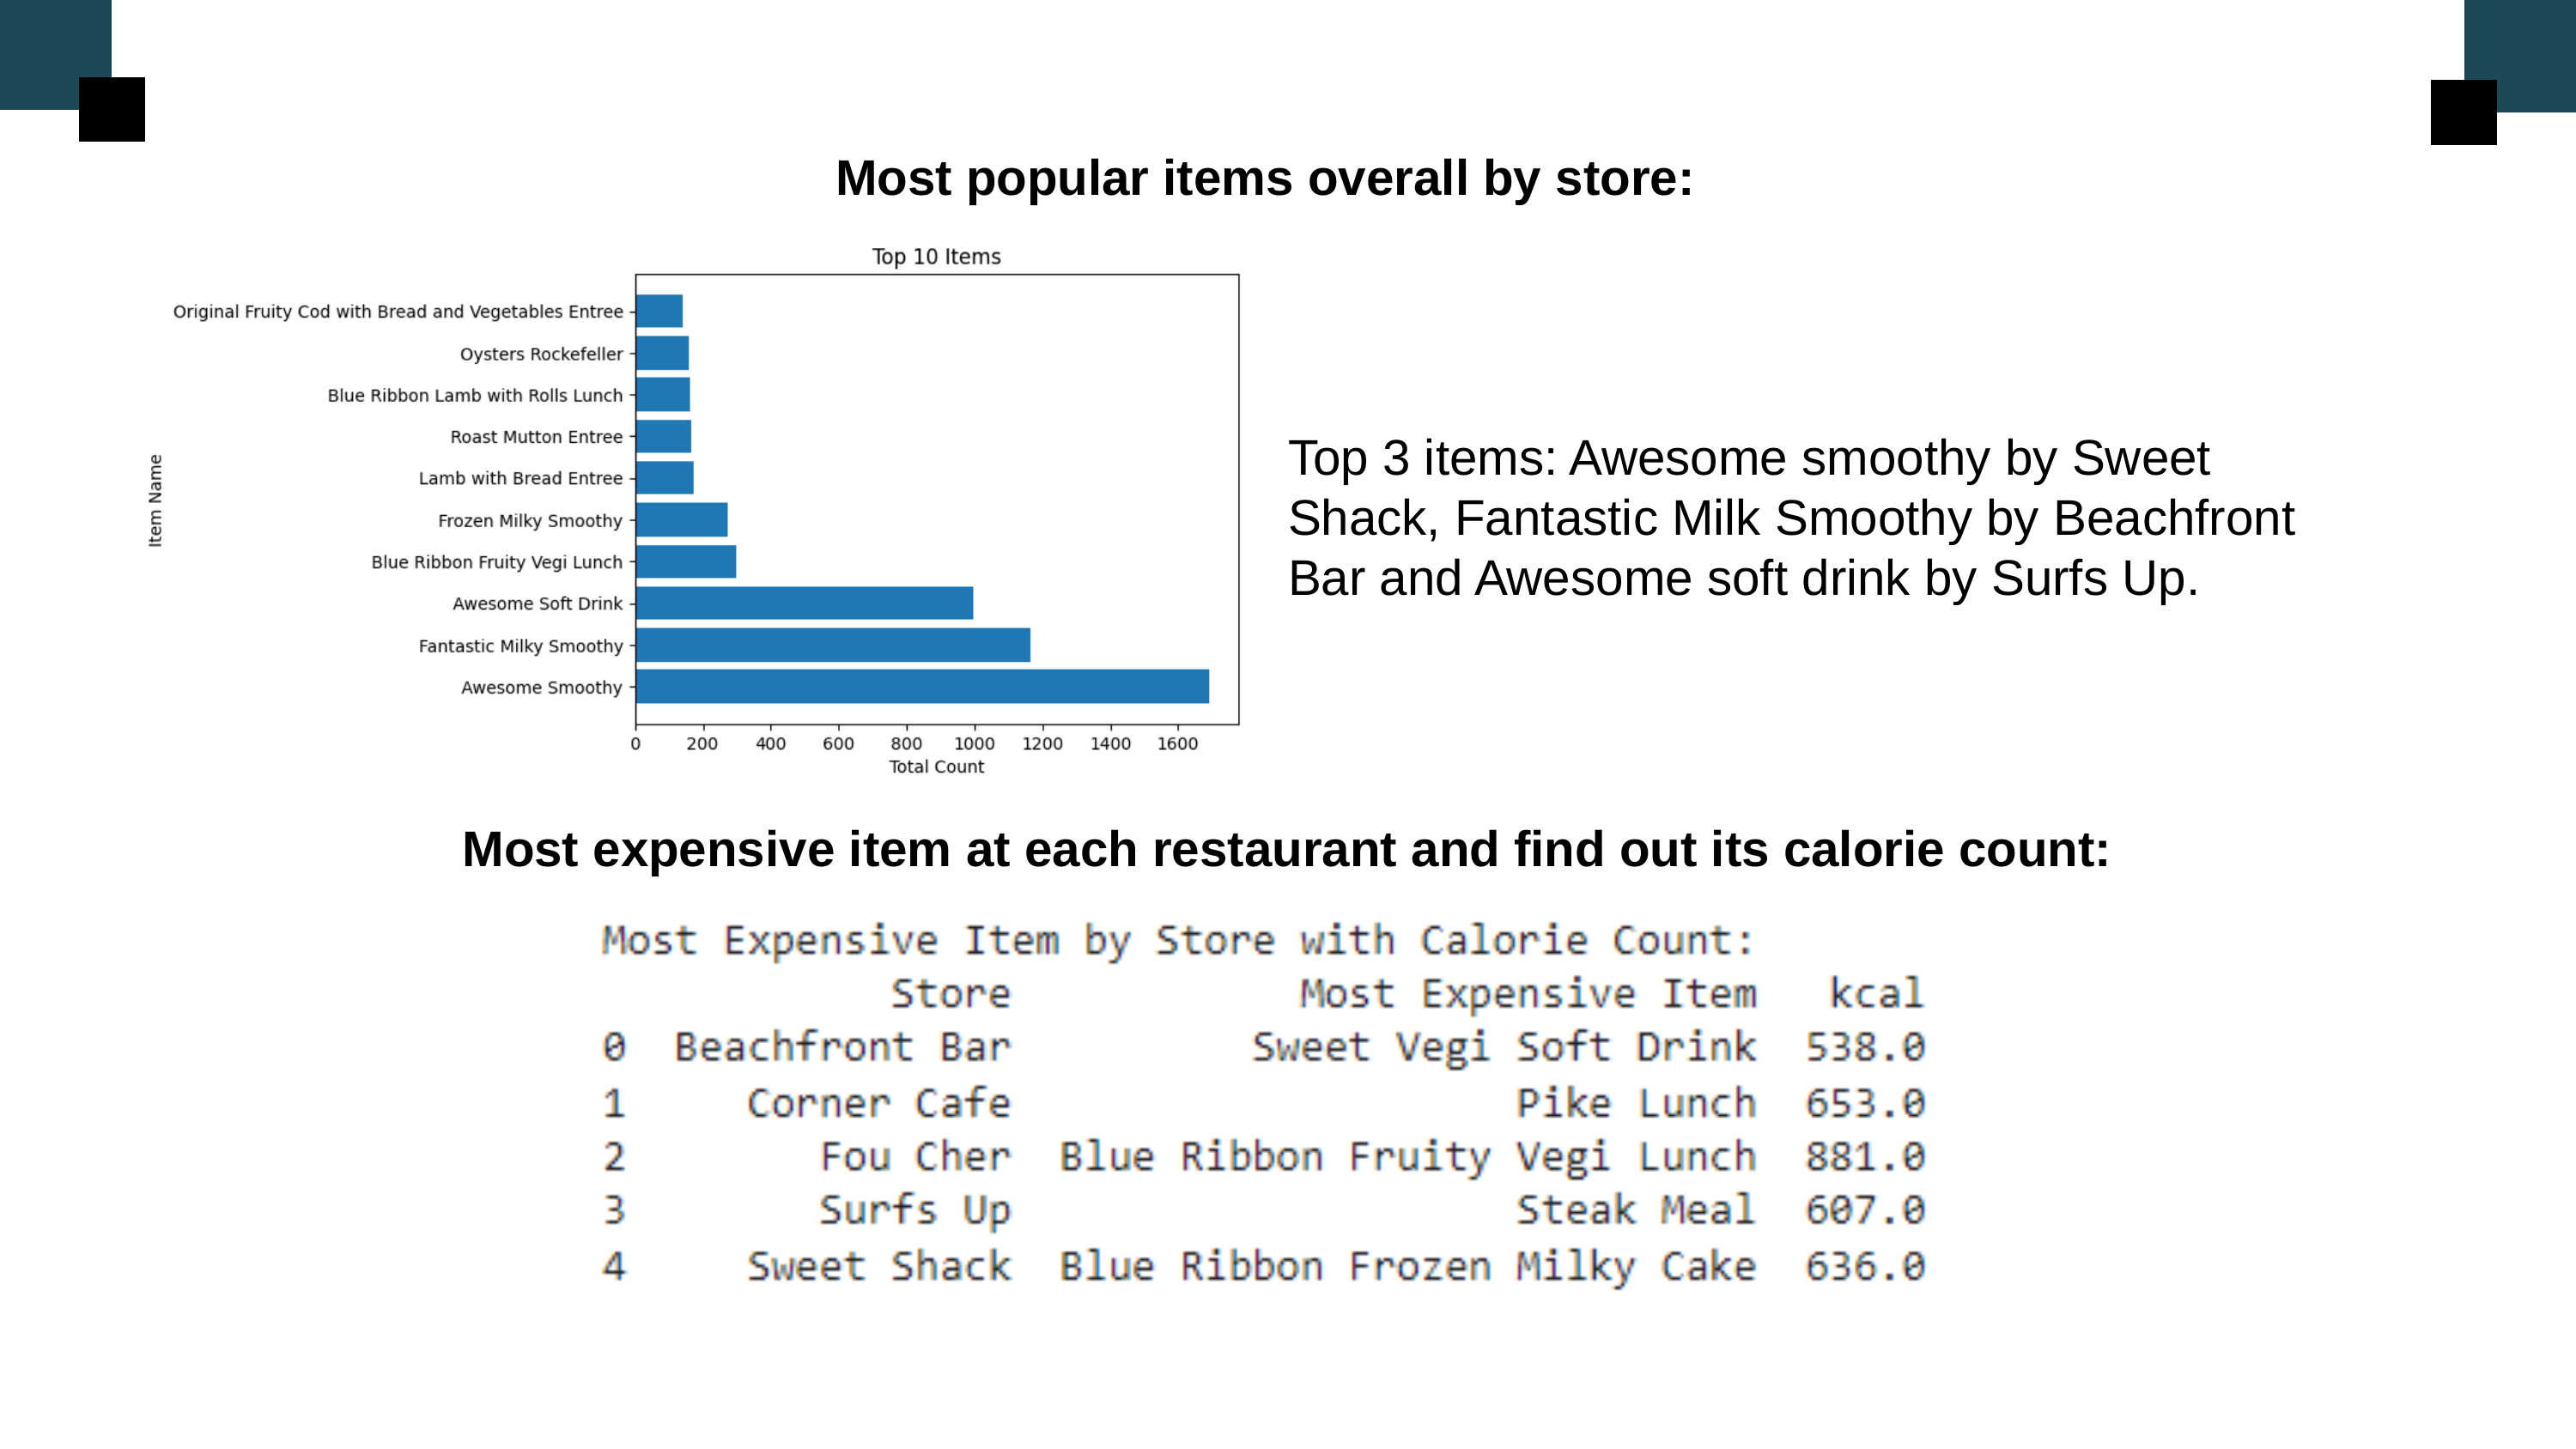

Most popular items overall by store:

Top 3 items: Awesome smoothy by Sweet Shack, Fantastic Milk Smoothy by Beachfront Bar and Awesome soft drink by Surfs Up.
Most expensive item at each restaurant and find out its calorie count: